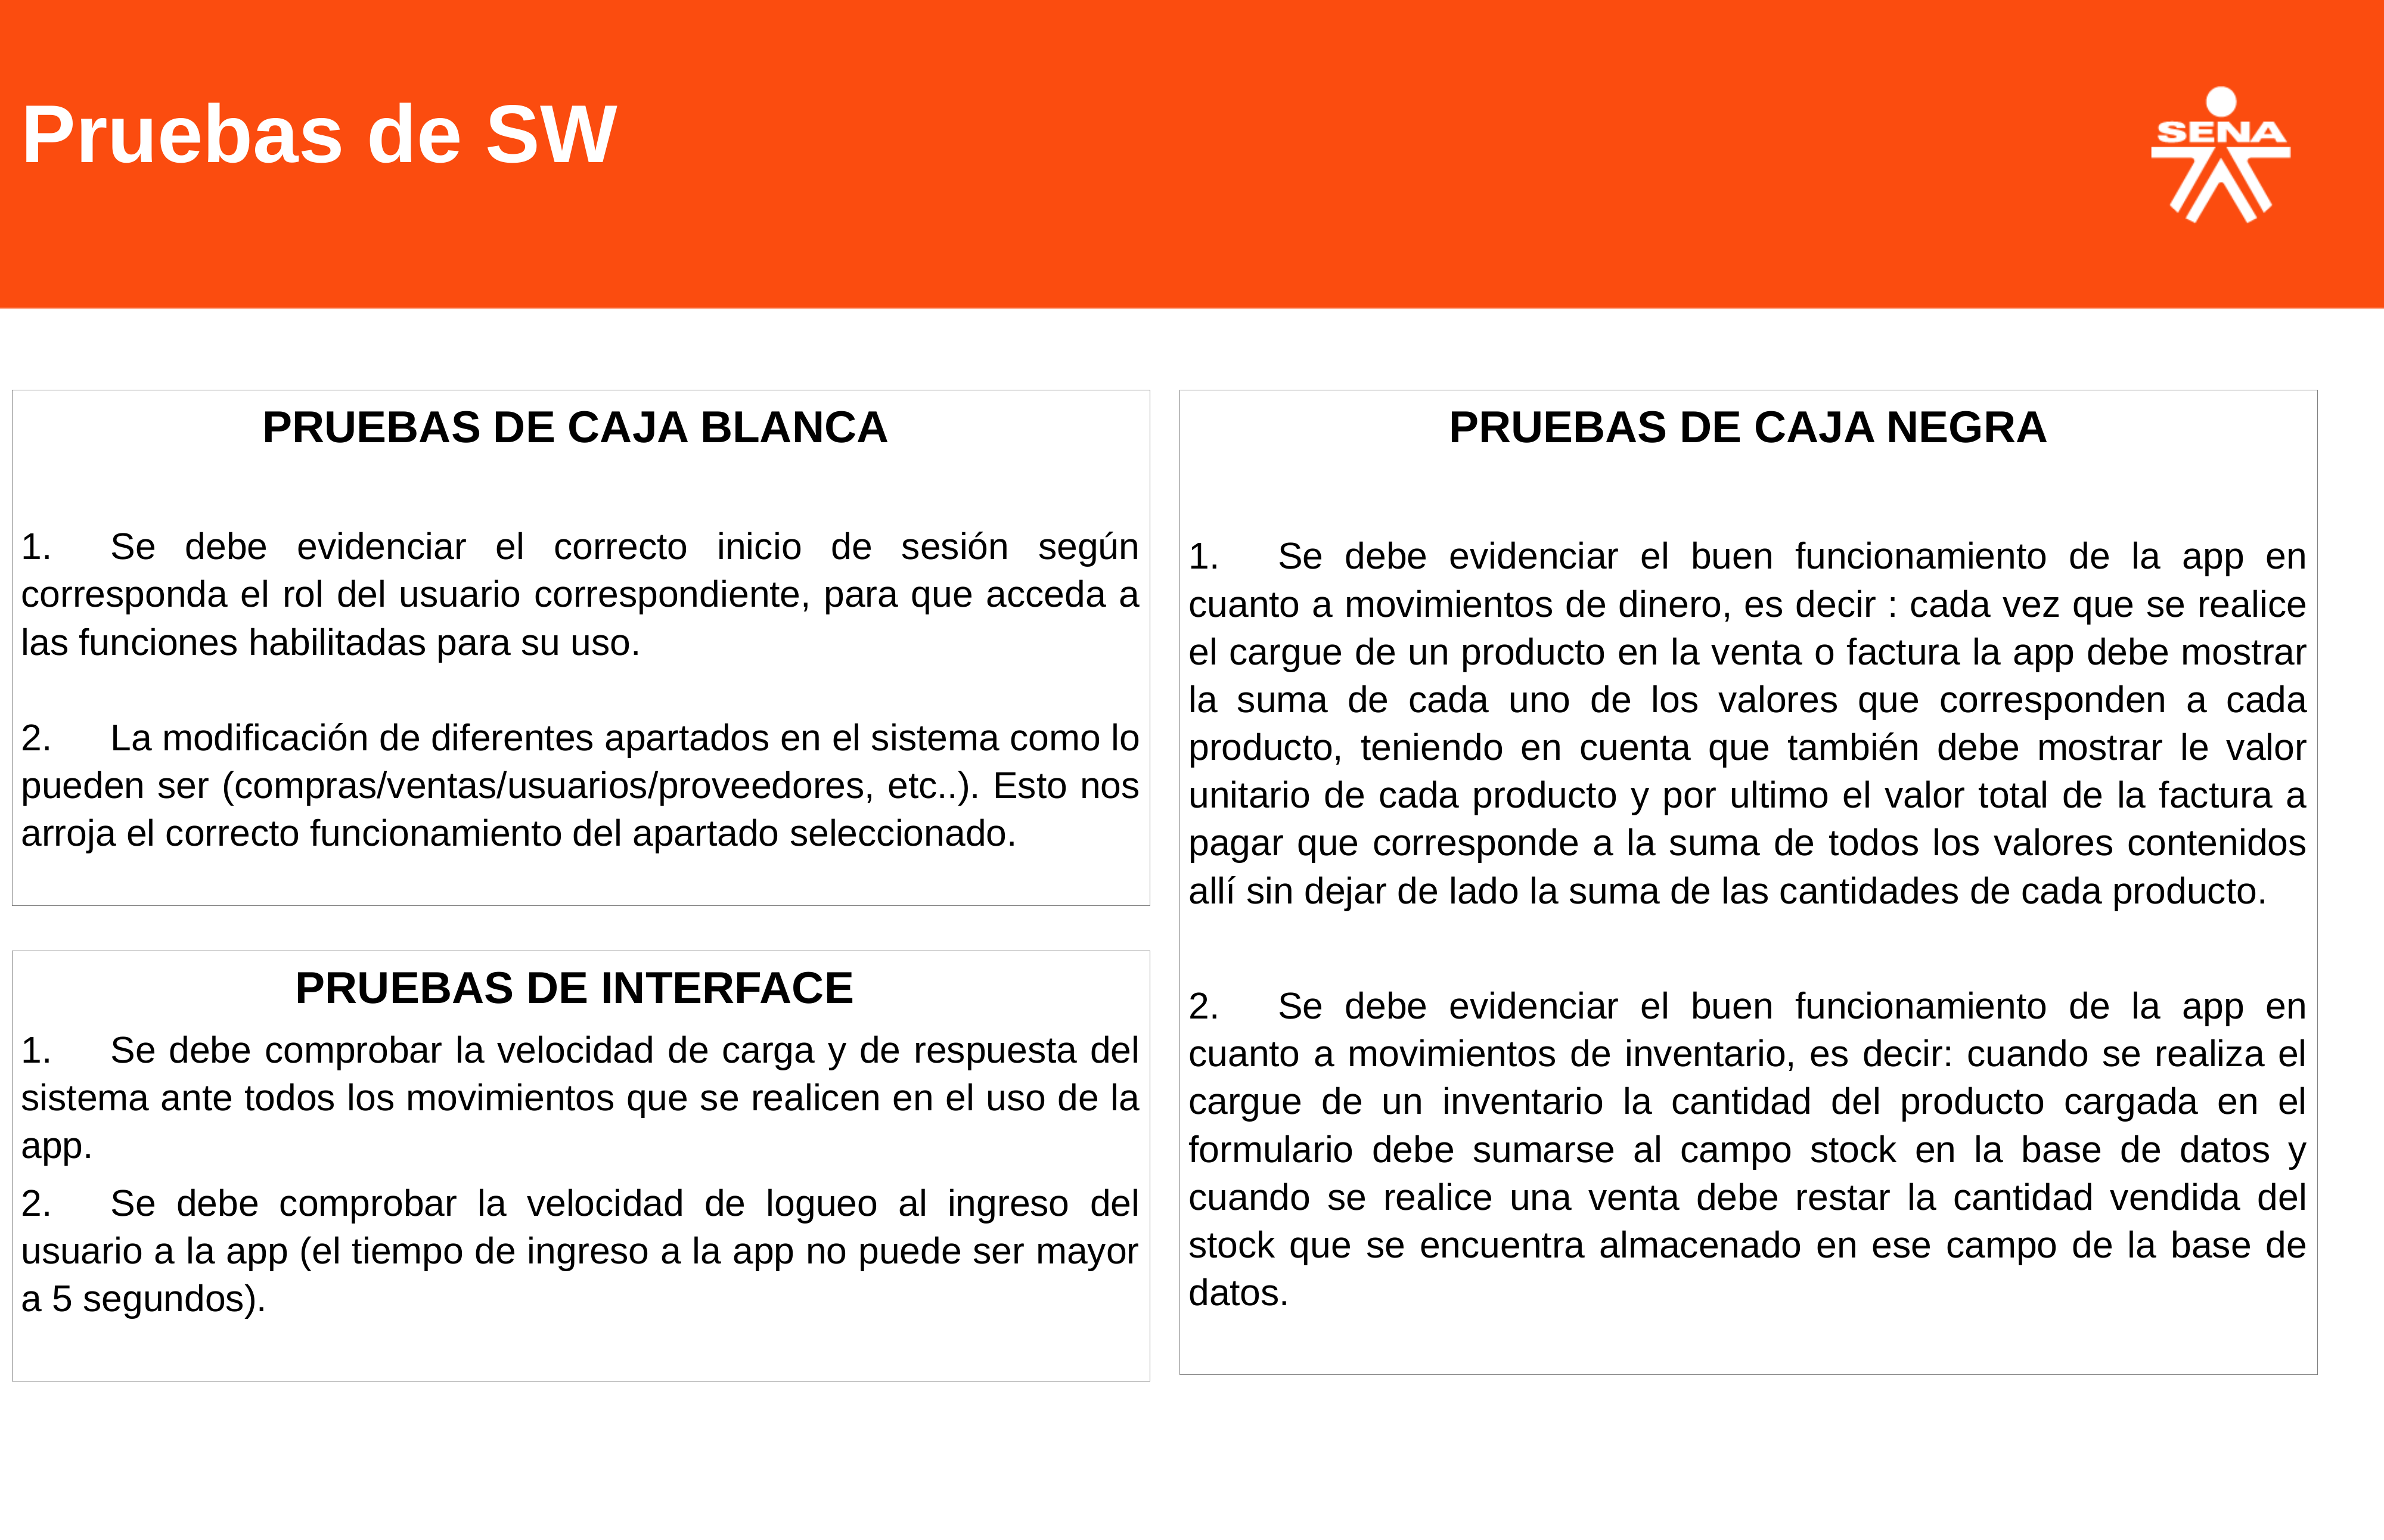

Pruebas de SW
PRUEBAS DE CAJA BLANCA

1.	Se debe evidenciar el correcto inicio de sesión según corresponda el rol del usuario correspondiente, para que acceda a las funciones habilitadas para su uso.

2.	La modificación de diferentes apartados en el sistema como lo pueden ser (compras/ventas/usuarios/proveedores, etc..). Esto nos arroja el correcto funcionamiento del apartado seleccionado.

PRUEBAS DE CAJA NEGRA

1.	Se debe evidenciar el buen funcionamiento de la app en cuanto a movimientos de dinero, es decir : cada vez que se realice el cargue de un producto en la venta o factura la app debe mostrar la suma de cada uno de los valores que corresponden a cada producto, teniendo en cuenta que también debe mostrar le valor unitario de cada producto y por ultimo el valor total de la factura a pagar que corresponde a la suma de todos los valores contenidos allí sin dejar de lado la suma de las cantidades de cada producto.

2.	Se debe evidenciar el buen funcionamiento de la app en cuanto a movimientos de inventario, es decir: cuando se realiza el cargue de un inventario la cantidad del producto cargada en el formulario debe sumarse al campo stock en la base de datos y cuando se realice una venta debe restar la cantidad vendida del stock que se encuentra almacenado en ese campo de la base de datos.

PRUEBAS DE INTERFACE
1.	Se debe comprobar la velocidad de carga y de respuesta del sistema ante todos los movimientos que se realicen en el uso de la app.
2.	Se debe comprobar la velocidad de logueo al ingreso del usuario a la app (el tiempo de ingreso a la app no puede ser mayor a 5 segundos).